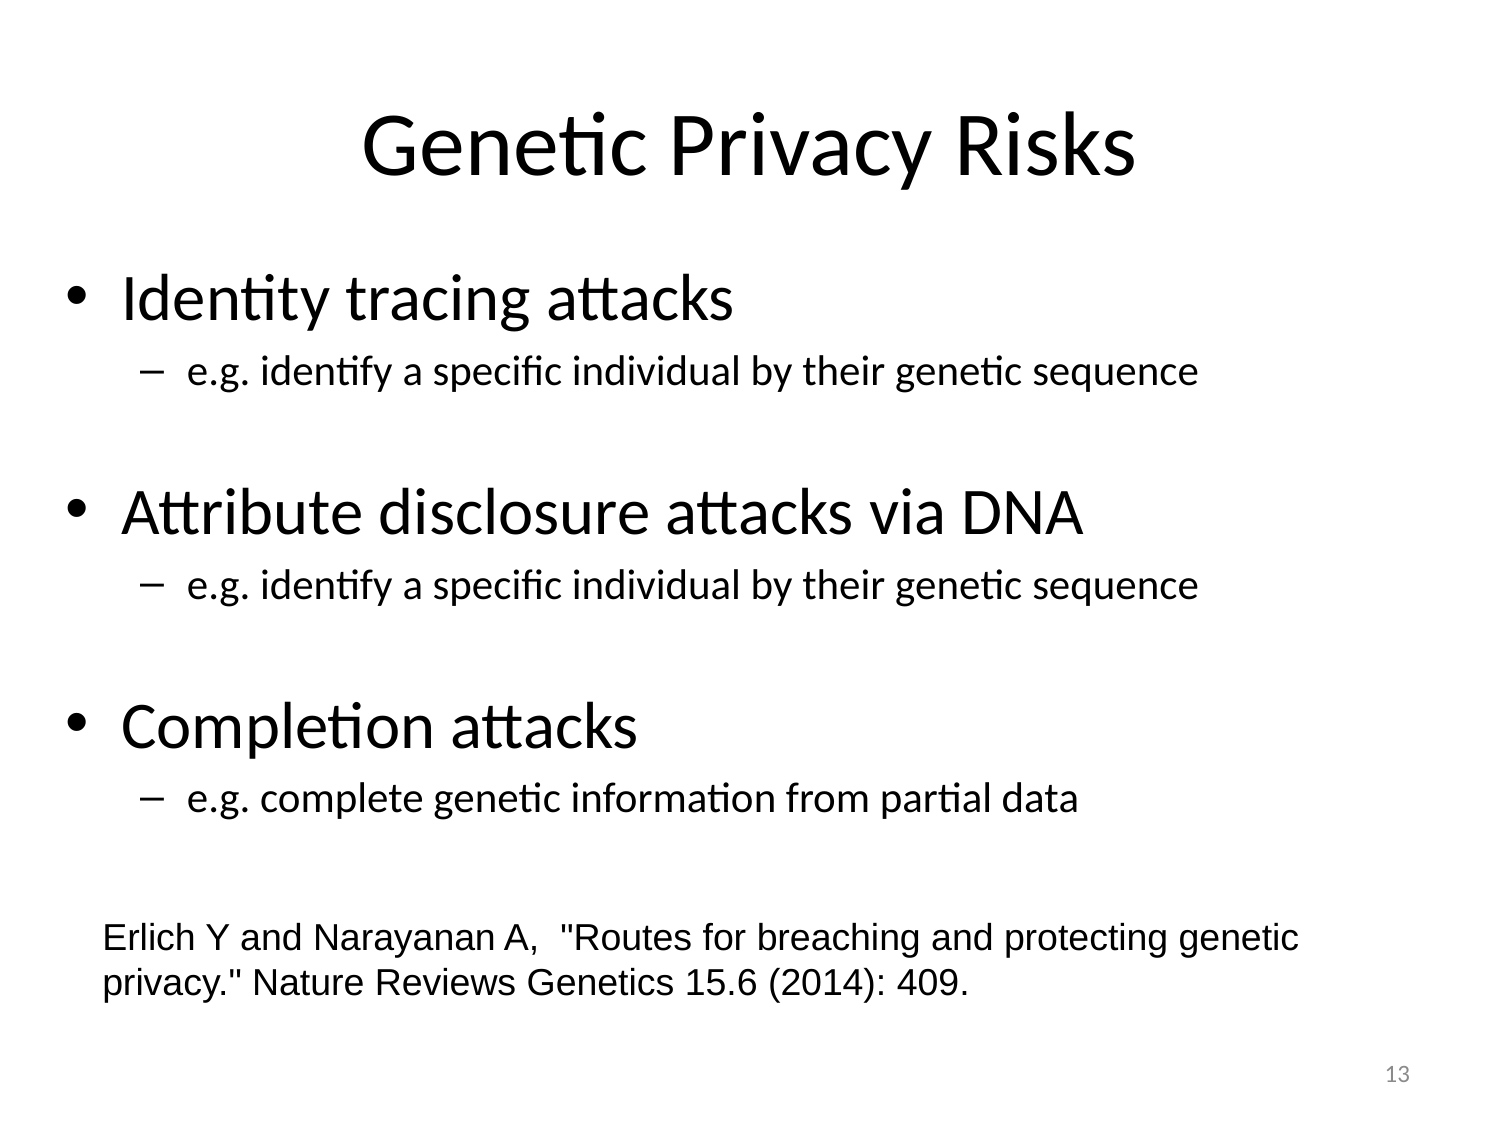

# Genetic Privacy Risks
Identity tracing attacks
e.g. identify a specific individual by their genetic sequence

Attribute disclosure attacks via DNA
e.g. identify a specific individual by their genetic sequence

Completion attacks
e.g. complete genetic information from partial data

Erlich Y and Narayanan A,  "Routes for breaching and protecting genetic privacy." Nature Reviews Genetics 15.6 (2014): 409.
13